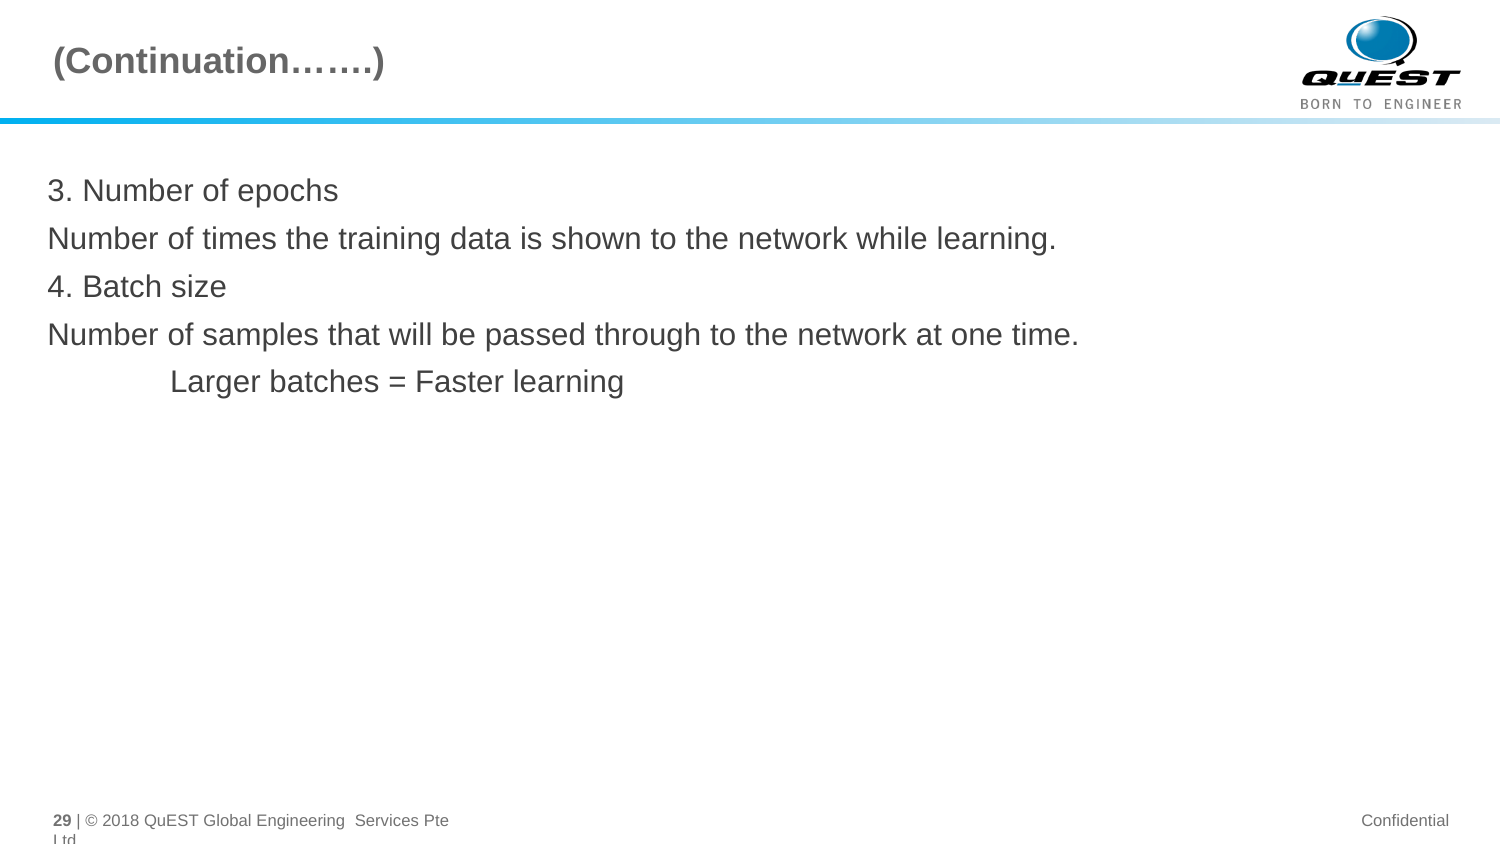

# (Continuation…….)

3. Number of epochs
Number of times the training data is shown to the network while learning.
4. Batch size
Number of samples that will be passed through to the network at one time.
              Larger batches = Faster learning